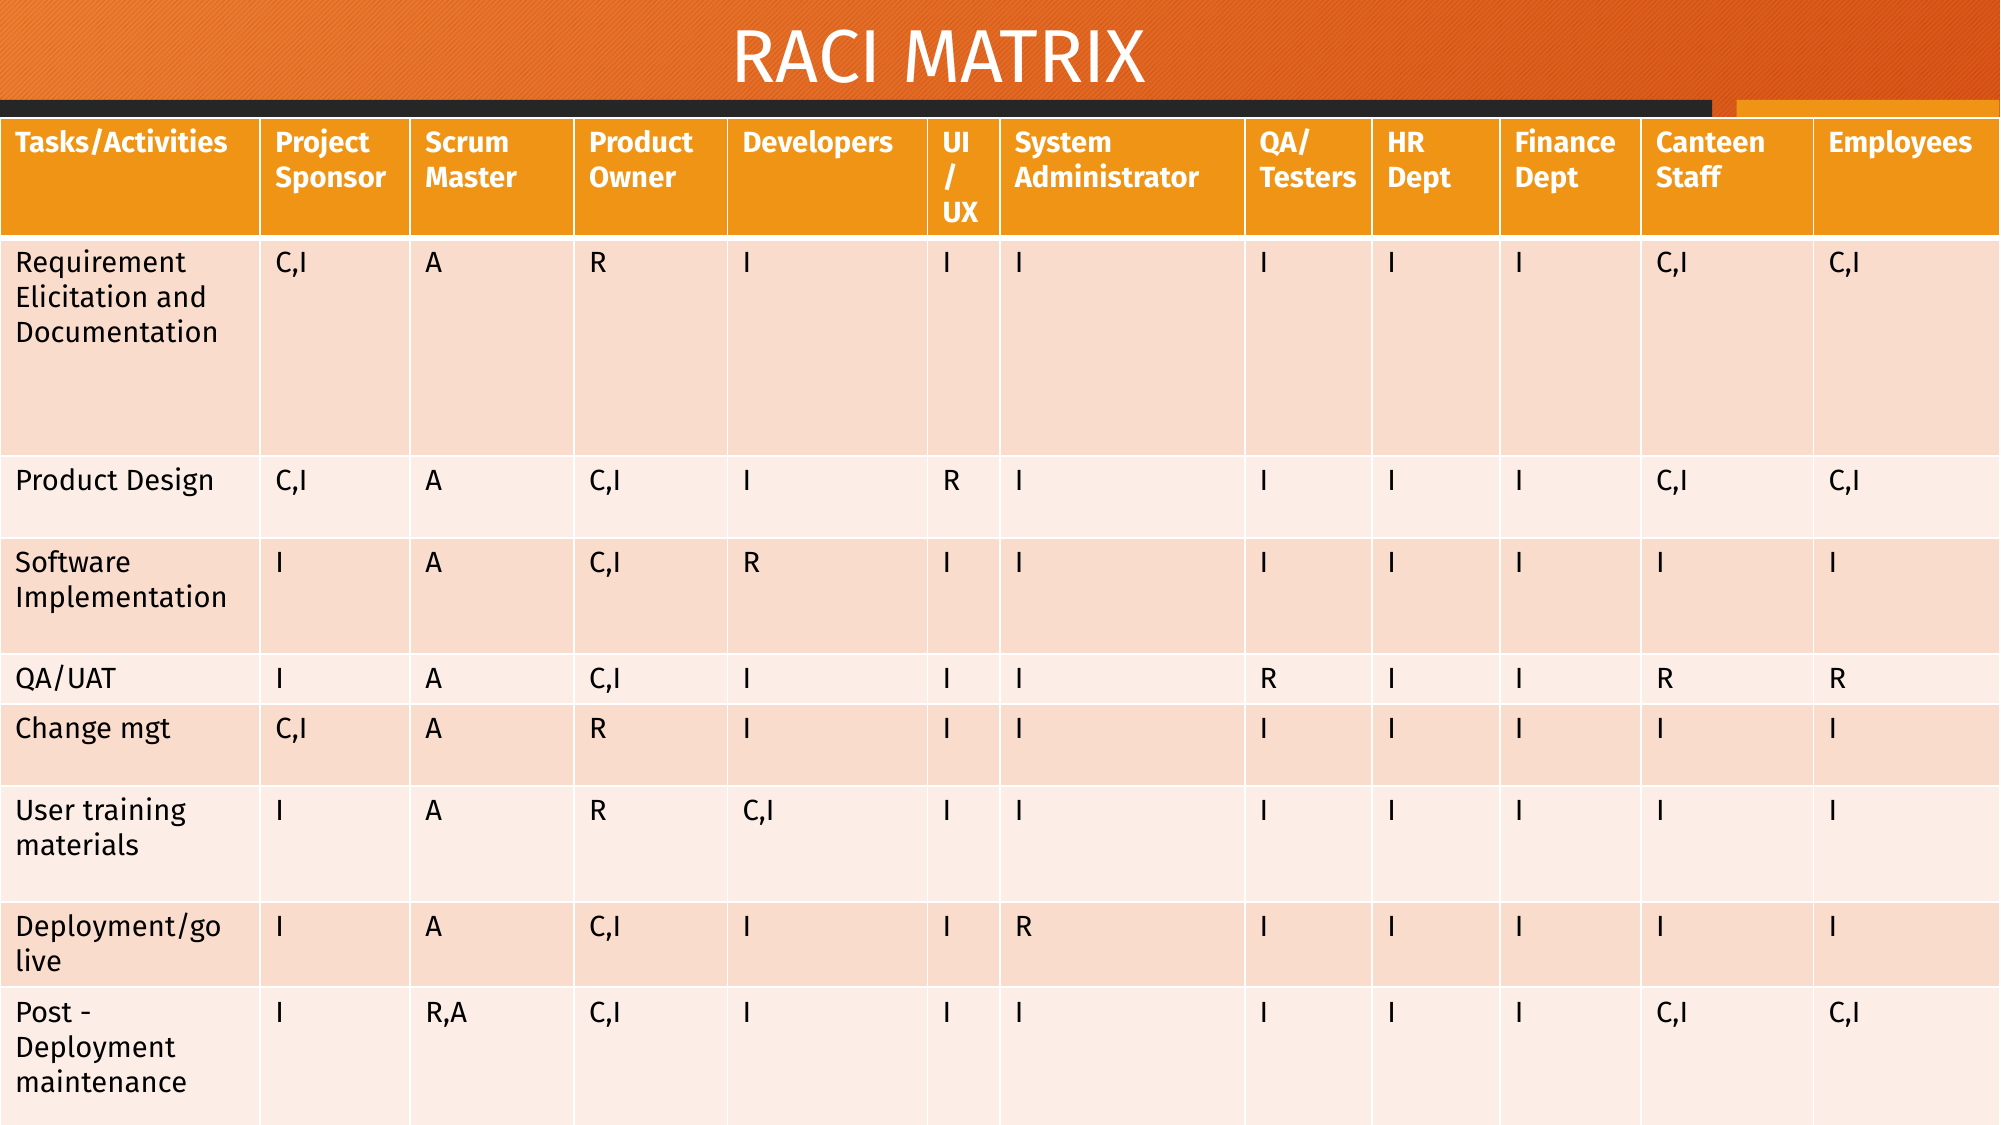

RACI MATRIX
| Tasks/Activities | Project Sponsor | Scrum Master | Product Owner | Developers | UI/UX | System Administrator | QA/ Testers | HR Dept | Finance Dept | Canteen Staff | Employees |
| --- | --- | --- | --- | --- | --- | --- | --- | --- | --- | --- | --- |
| Requirement Elicitation and Documentation | C,I | A | R | I | I | I | I | I | I | C,I | C,I |
| Product Design | C,I | A | C,I | I | R | I | I | I | I | C,I | C,I |
| Software Implementation | I | A | C,I | R | I | I | I | I | I | I | I |
| QA/UAT | I | A | C,I | I | I | I | R | I | I | R | R |
| Change mgt | C,I | A | R | I | I | I | I | I | I | I | I |
| User training materials | I | A | R | C,I | I | I | I | I | I | I | I |
| Deployment/go live | I | A | C,I | I | I | R | I | I | I | I | I |
| Post -Deployment maintenance | I | R,A | C,I | I | I | I | I | I | I | C,I | C,I |
6
#
8/03/20XX
PITCH DECK